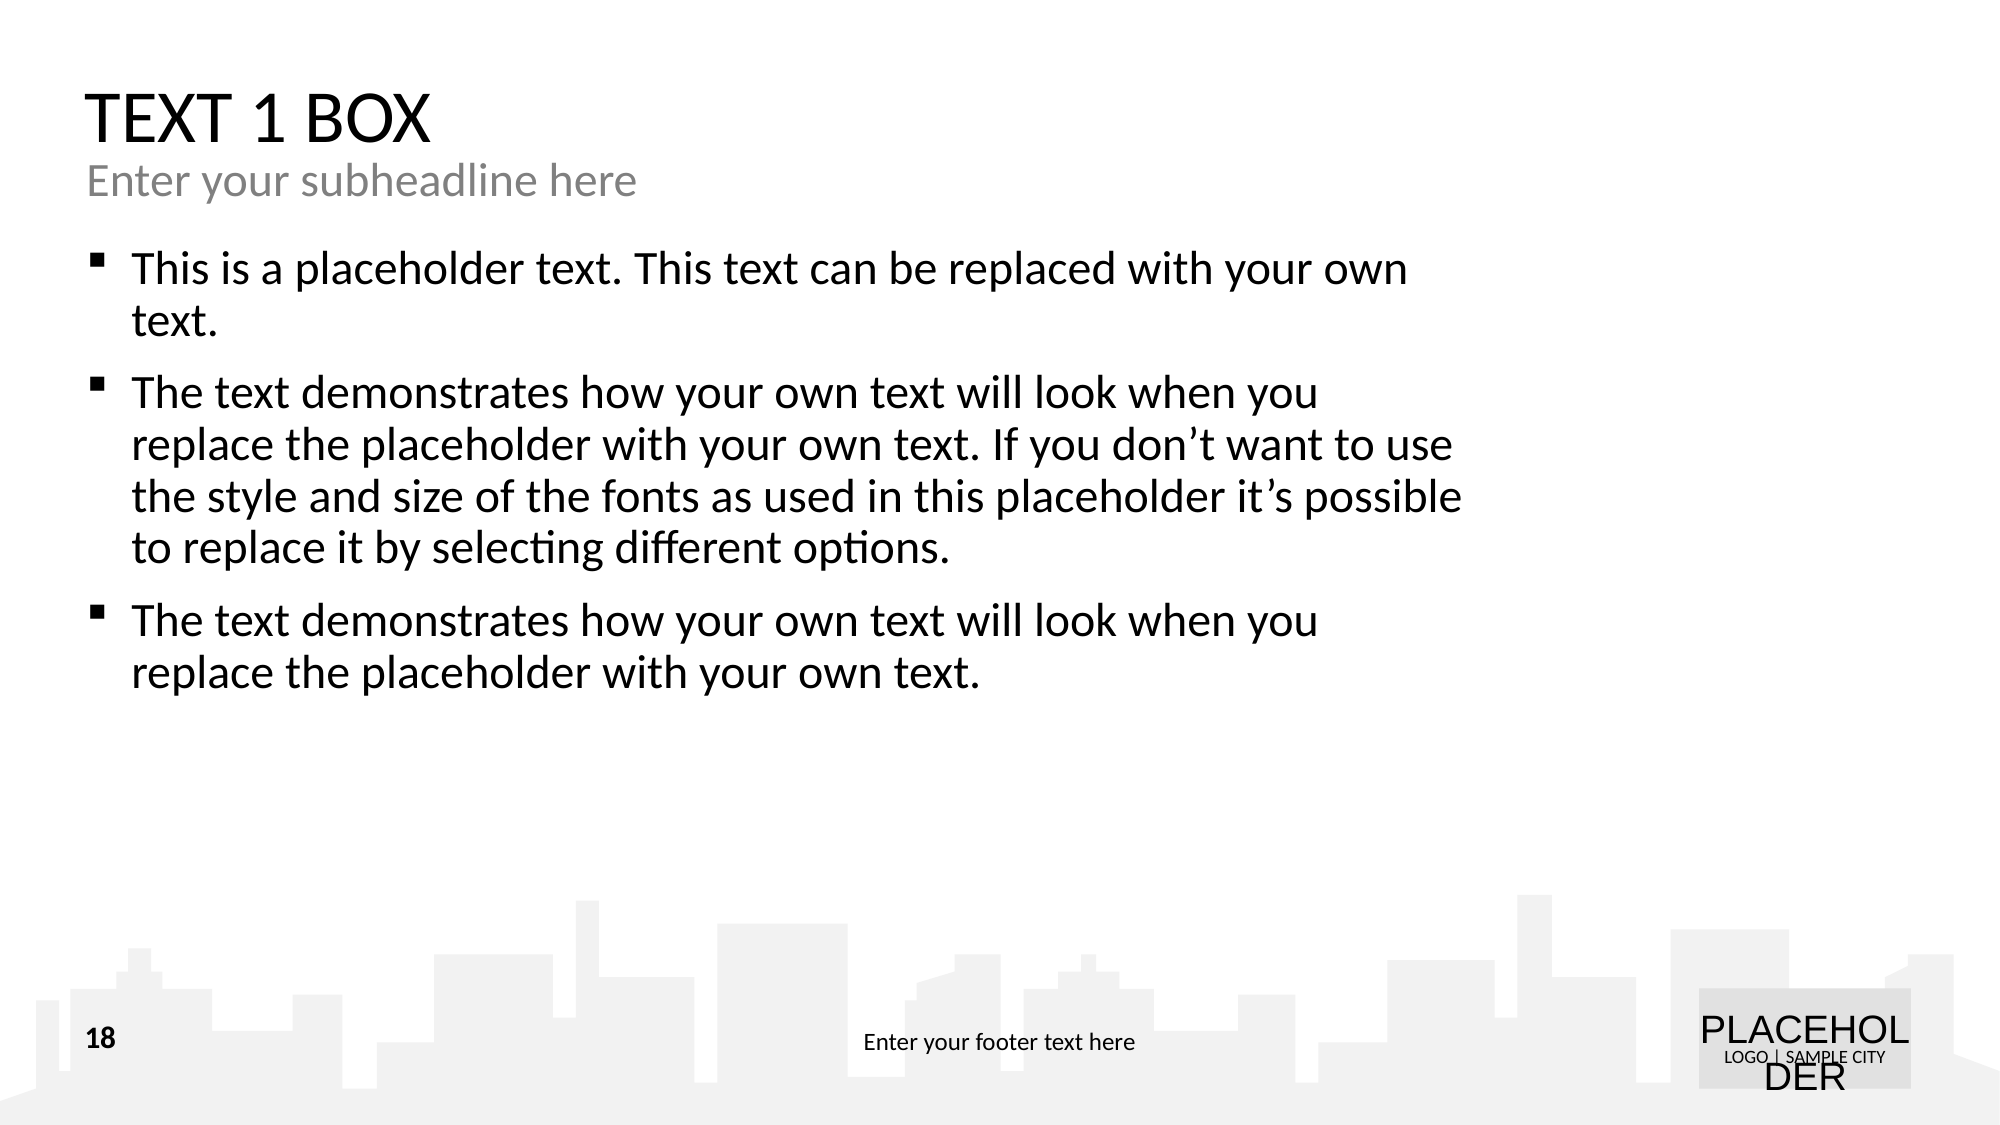

# TEXT 1 BOX
Enter your subheadline here
This is a placeholder text. This text can be replaced with your own text.
The text demonstrates how your own text will look when you replace the placeholder with your own text. If you don’t want to use the style and size of the fonts as used in this placeholder it’s possible to replace it by selecting different options.
The text demonstrates how your own text will look when you
replace the placeholder with your own text.

PLACEHOLDER
LOGO | SAMPLE CITY
18
Enter your footer text here